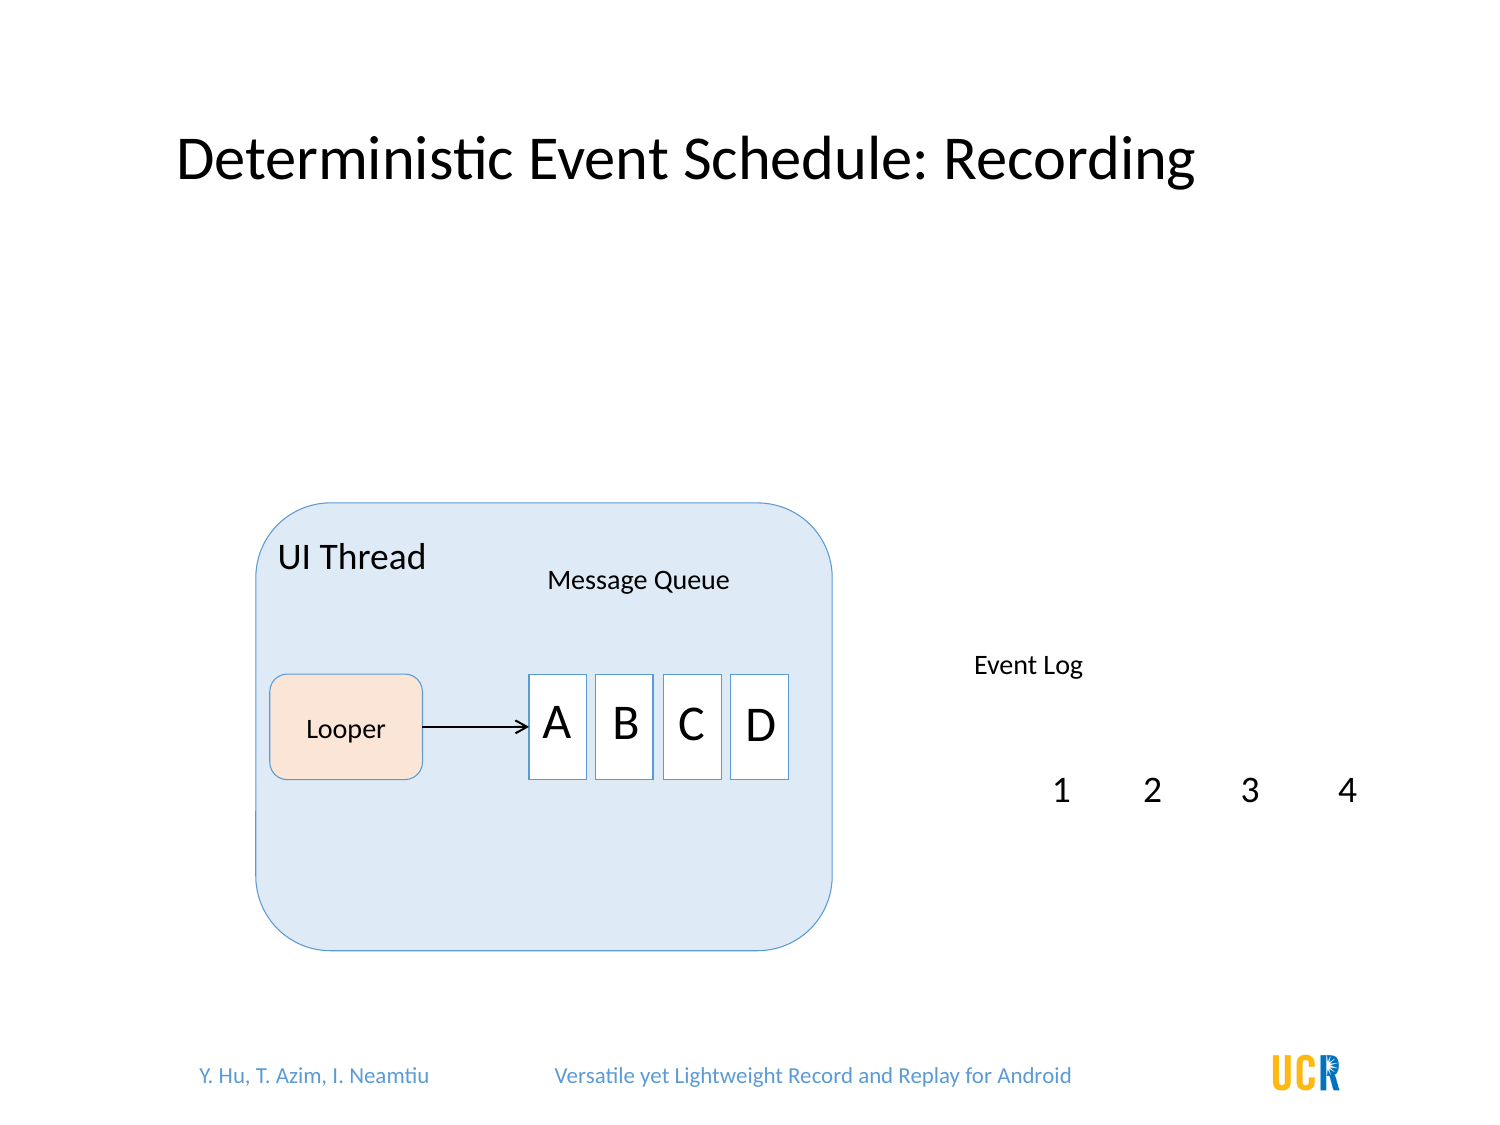

Deterministic Event Schedule: Recording
UI Thread
Message Queue
Looper

Event Log
A
B
C
D
3
4
1
2